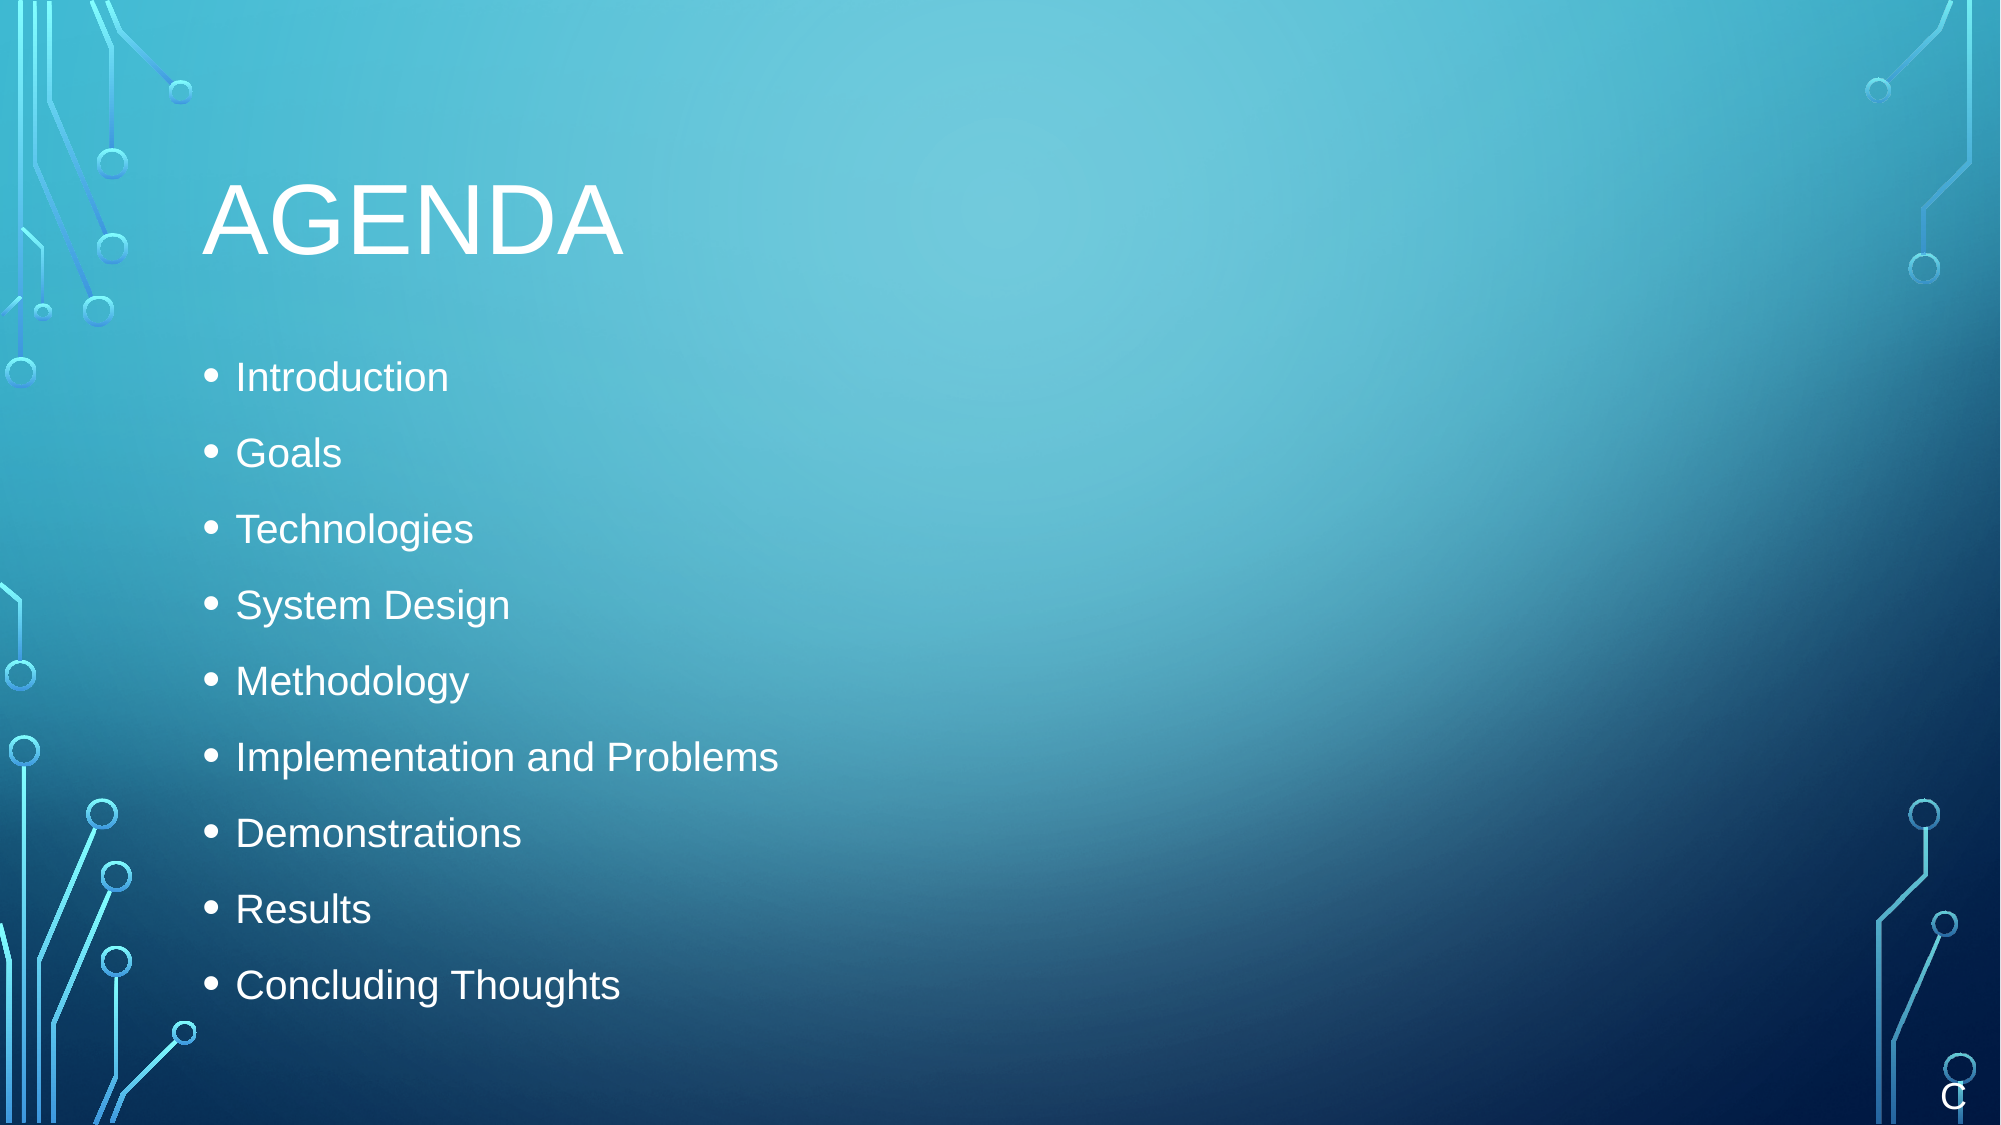

# Agenda
Introduction
Goals
Technologies
System Design
Methodology
Implementation and Problems
Demonstrations
Results
Concluding Thoughts
C